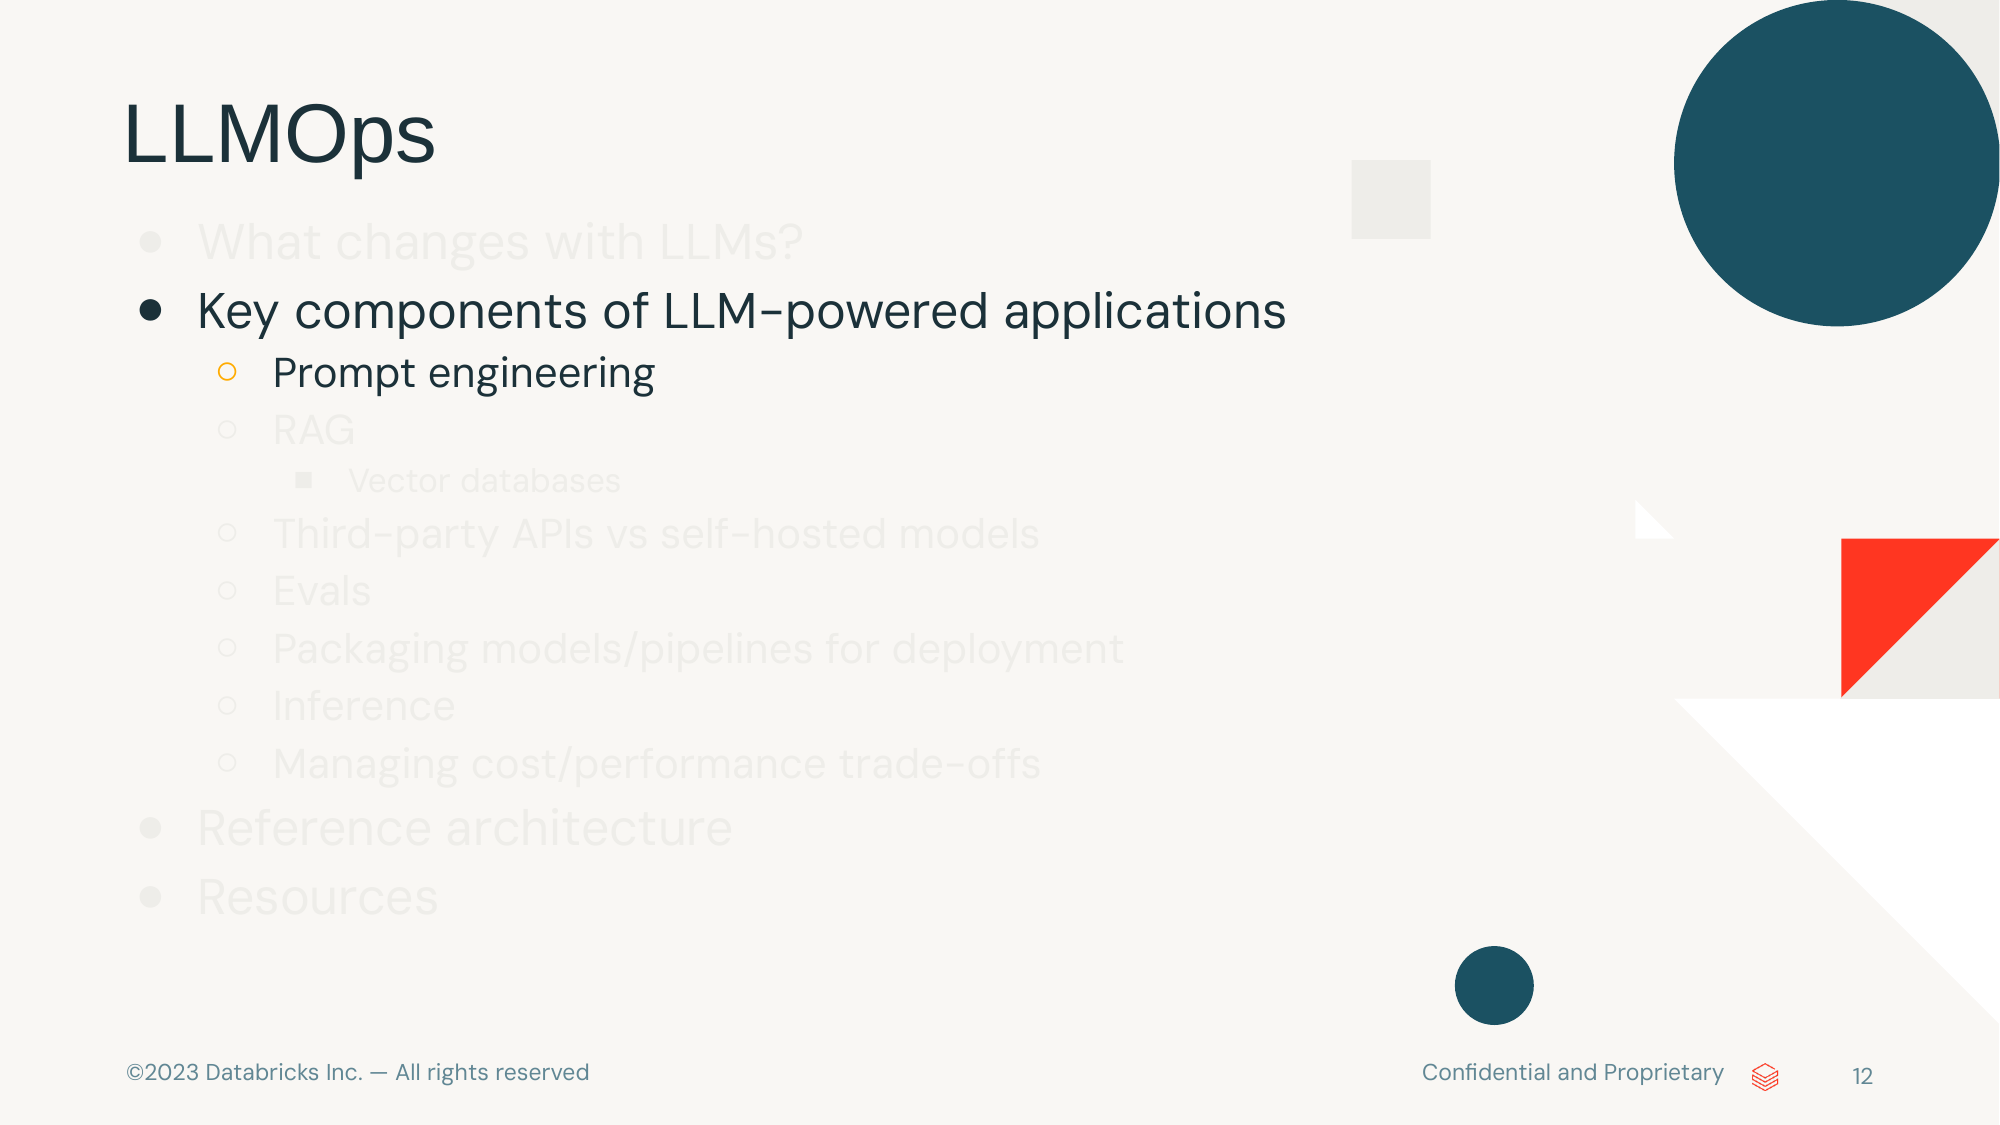

# LLMOps
What changes with LLMs?
Key components of LLM-powered applications
Prompt engineering
RAG
Vector databases
Third-party APIs vs self-hosted models
Evals
Packaging models/pipelines for deployment
Inference
Managing cost/performance trade-offs
Reference architecture
Resources
12